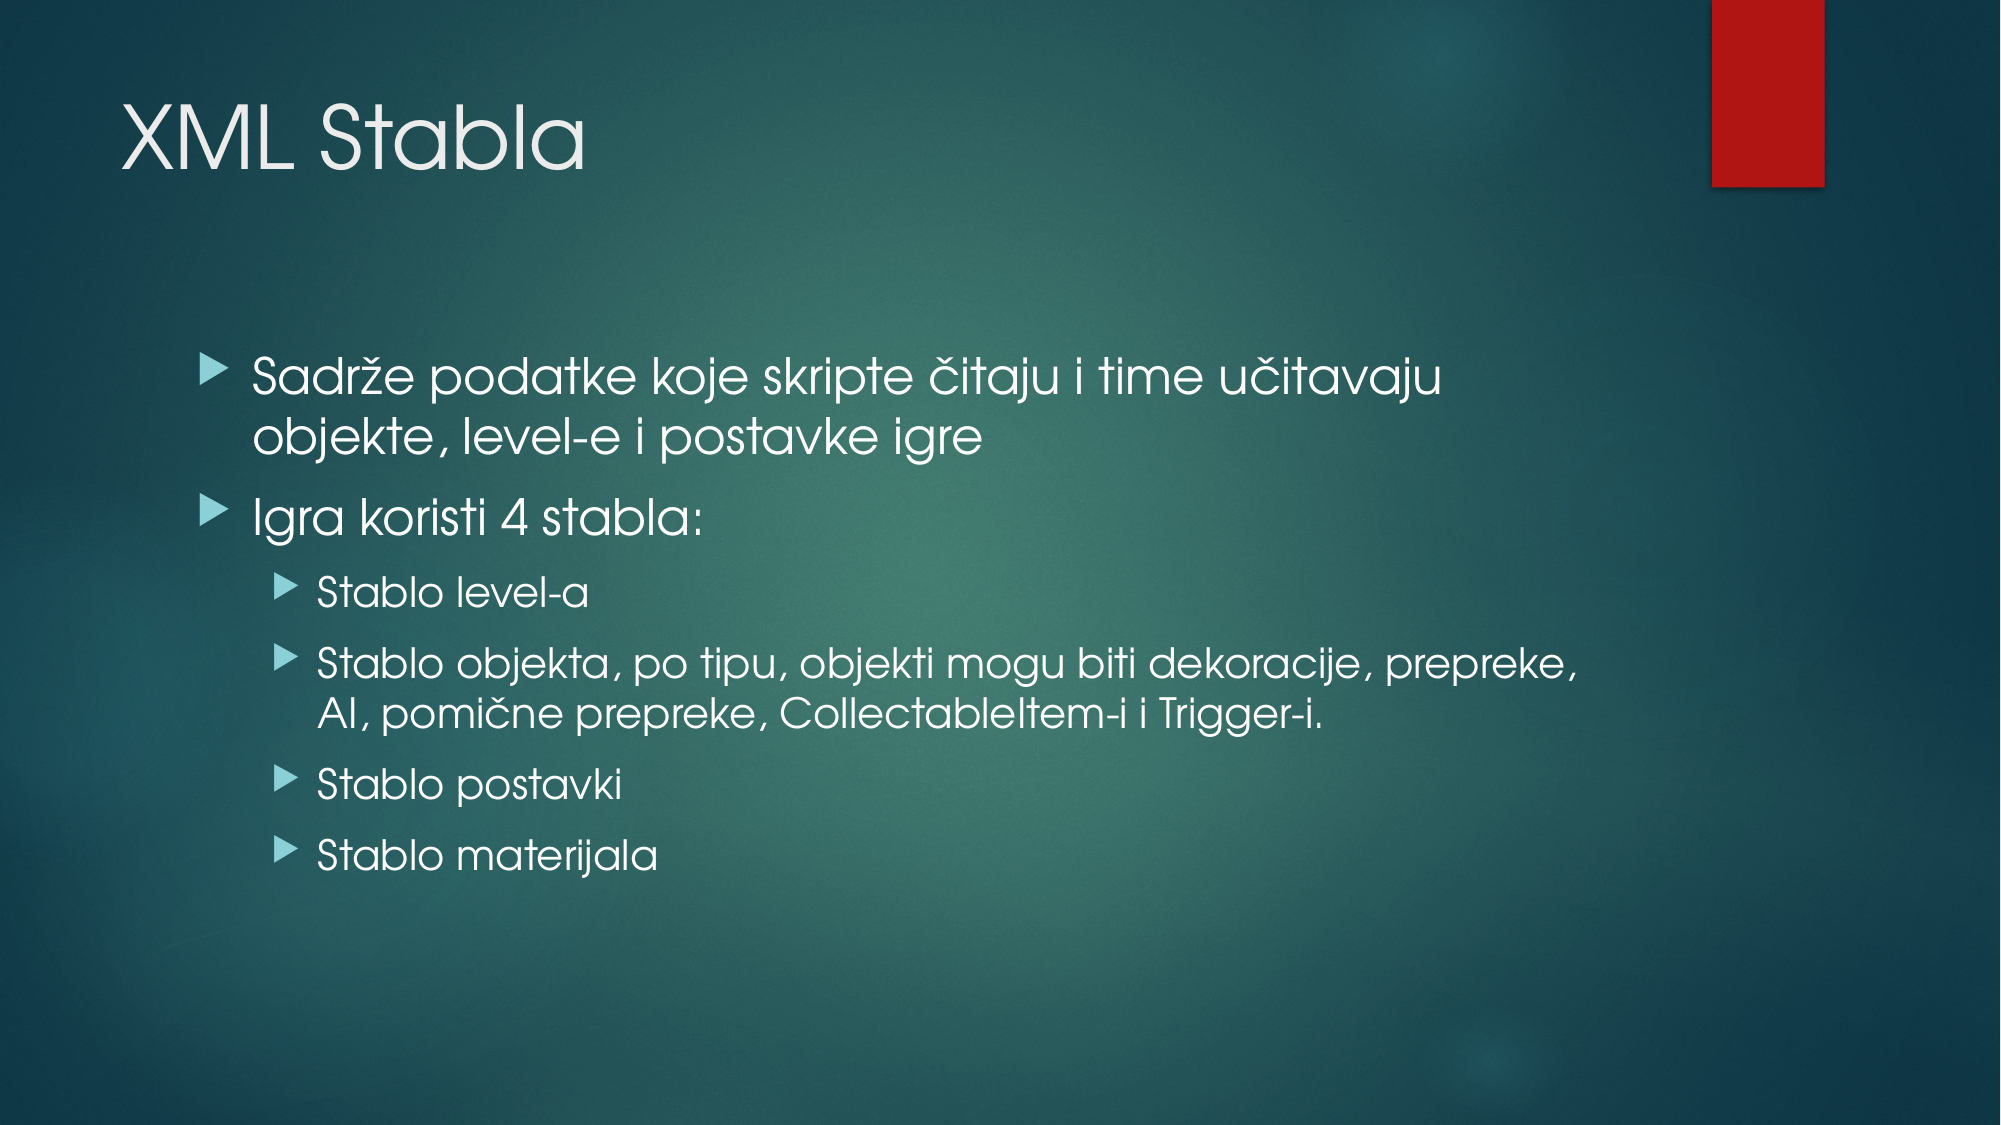

# XML Stabla
Sadrže podatke koje skripte čitaju i time učitavaju objekte, level-e i postavke igre
Igra koristi 4 stabla:
Stablo level-a
Stablo objekta, po tipu, objekti mogu biti dekoracije, prepreke, AI, pomične prepreke, CollectableItem-i i Trigger-i.
Stablo postavki
Stablo materijala